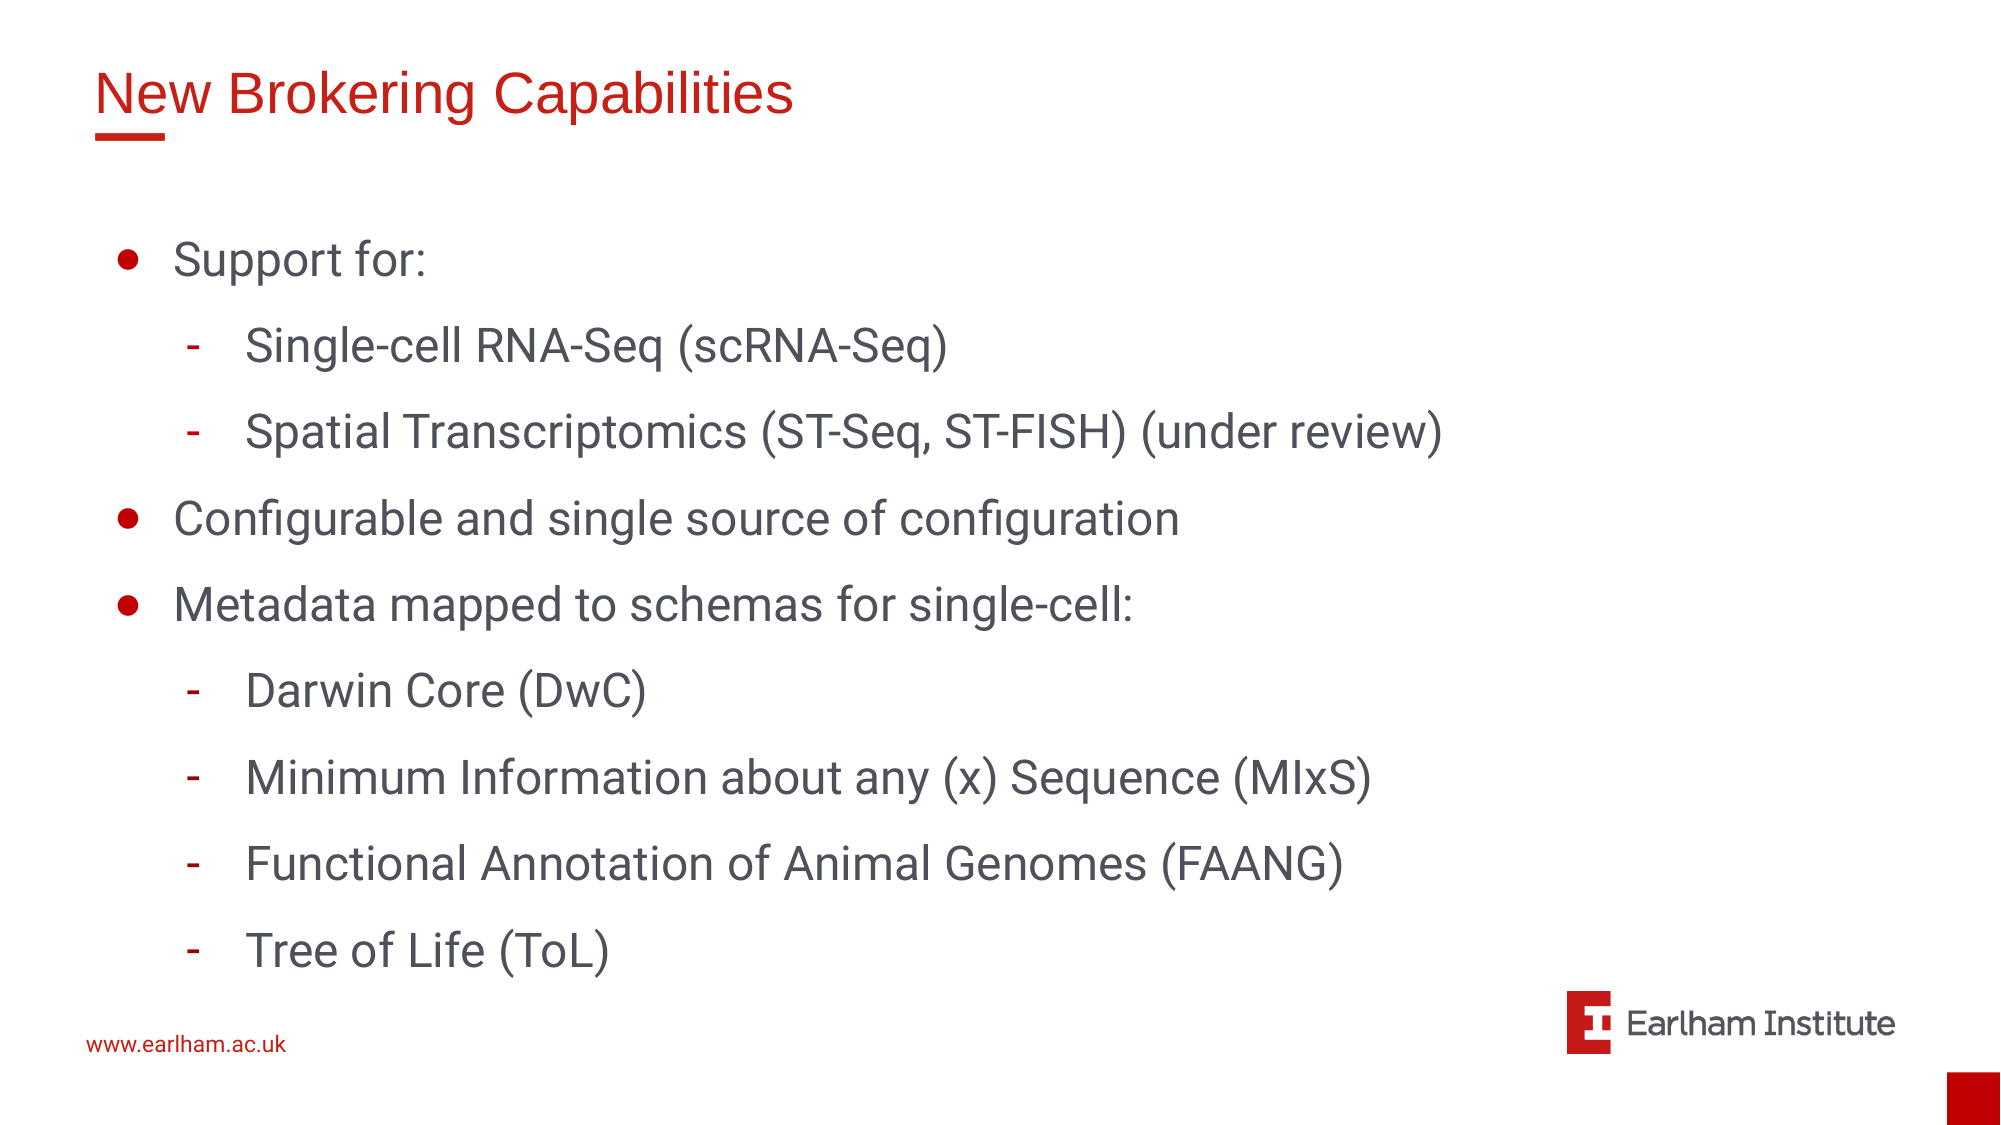

New Brokering Capabilities

Support for:
Single-cell RNA-Seq (scRNA-Seq)
Spatial Transcriptomics (ST-Seq, ST-FISH) (under review)
Configurable and single source of configuration
Metadata mapped to schemas for single-cell:
Darwin Core (DwC)
Minimum Information about any (x) Sequence (MIxS)
Functional Annotation of Animal Genomes (FAANG)
Tree of Life (ToL)

4